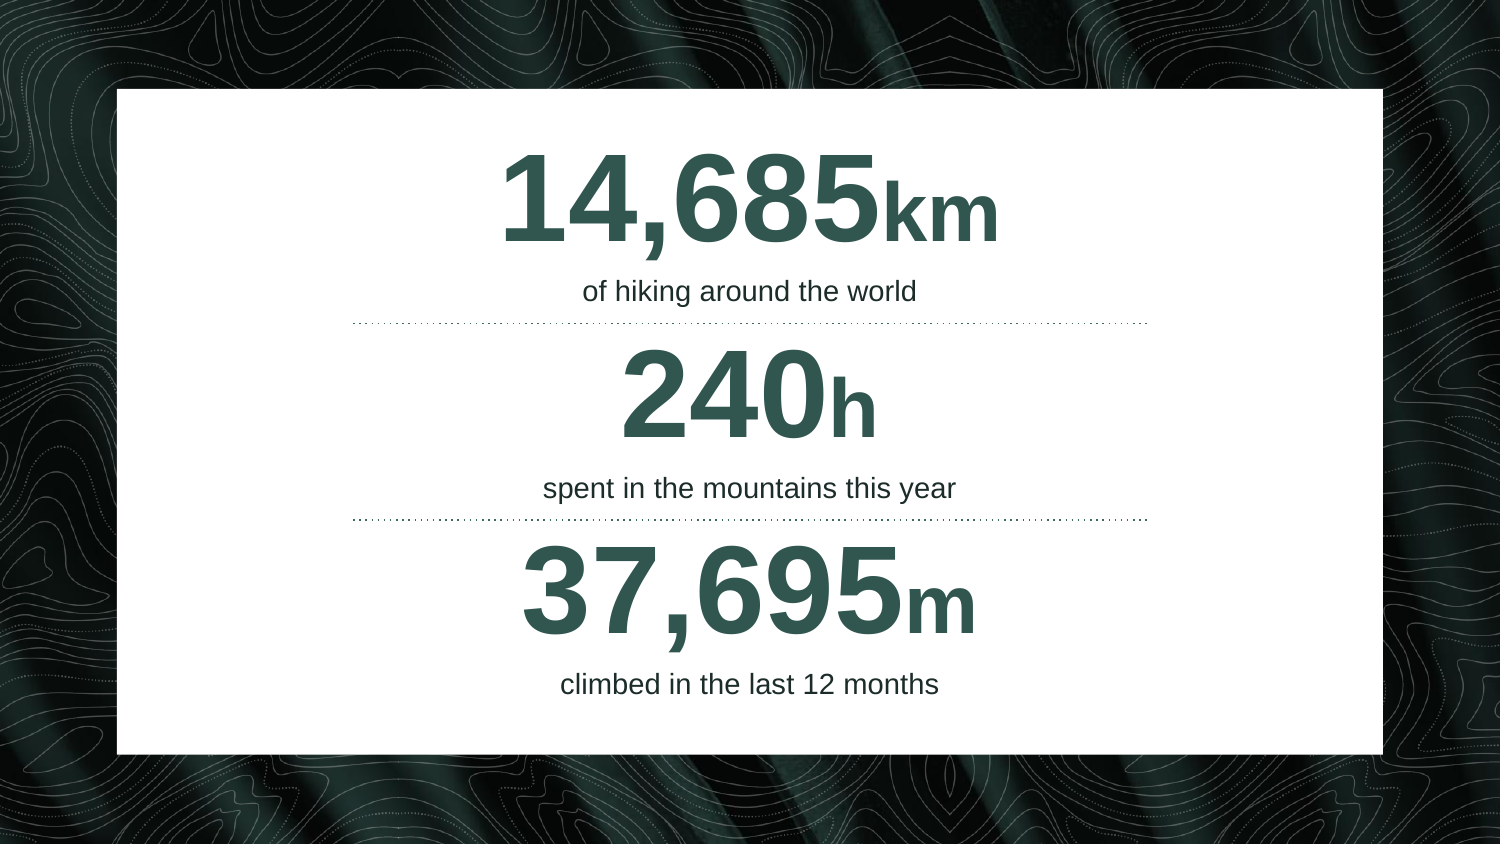

# 14,685km
of hiking around the world
240h
spent in the mountains this year
37,695m
climbed in the last 12 months